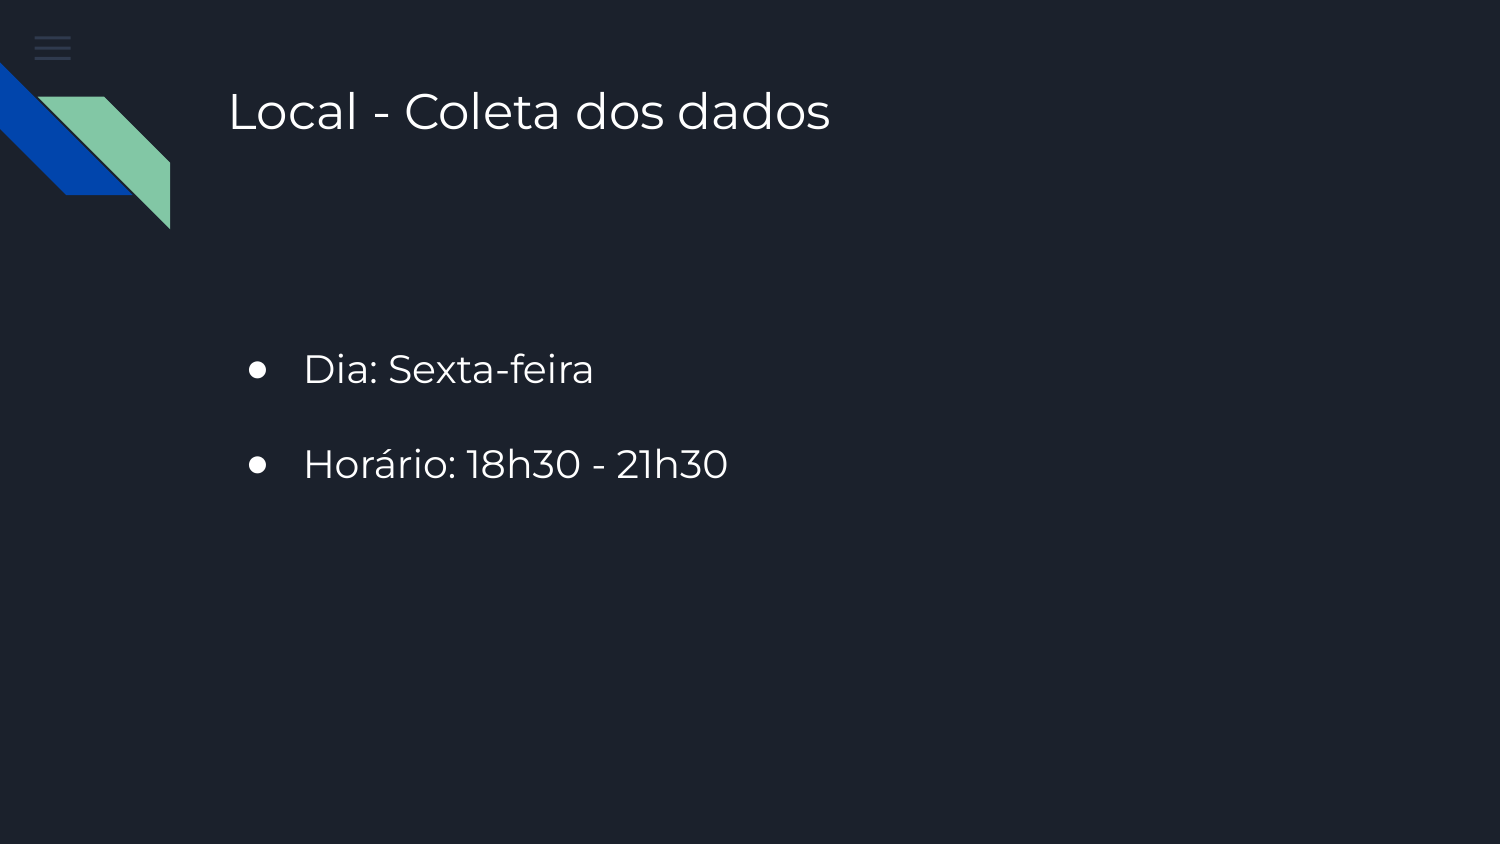

# Local - Coleta dos dados
Dia: Sexta-feira

Horário: 18h30 - 21h30